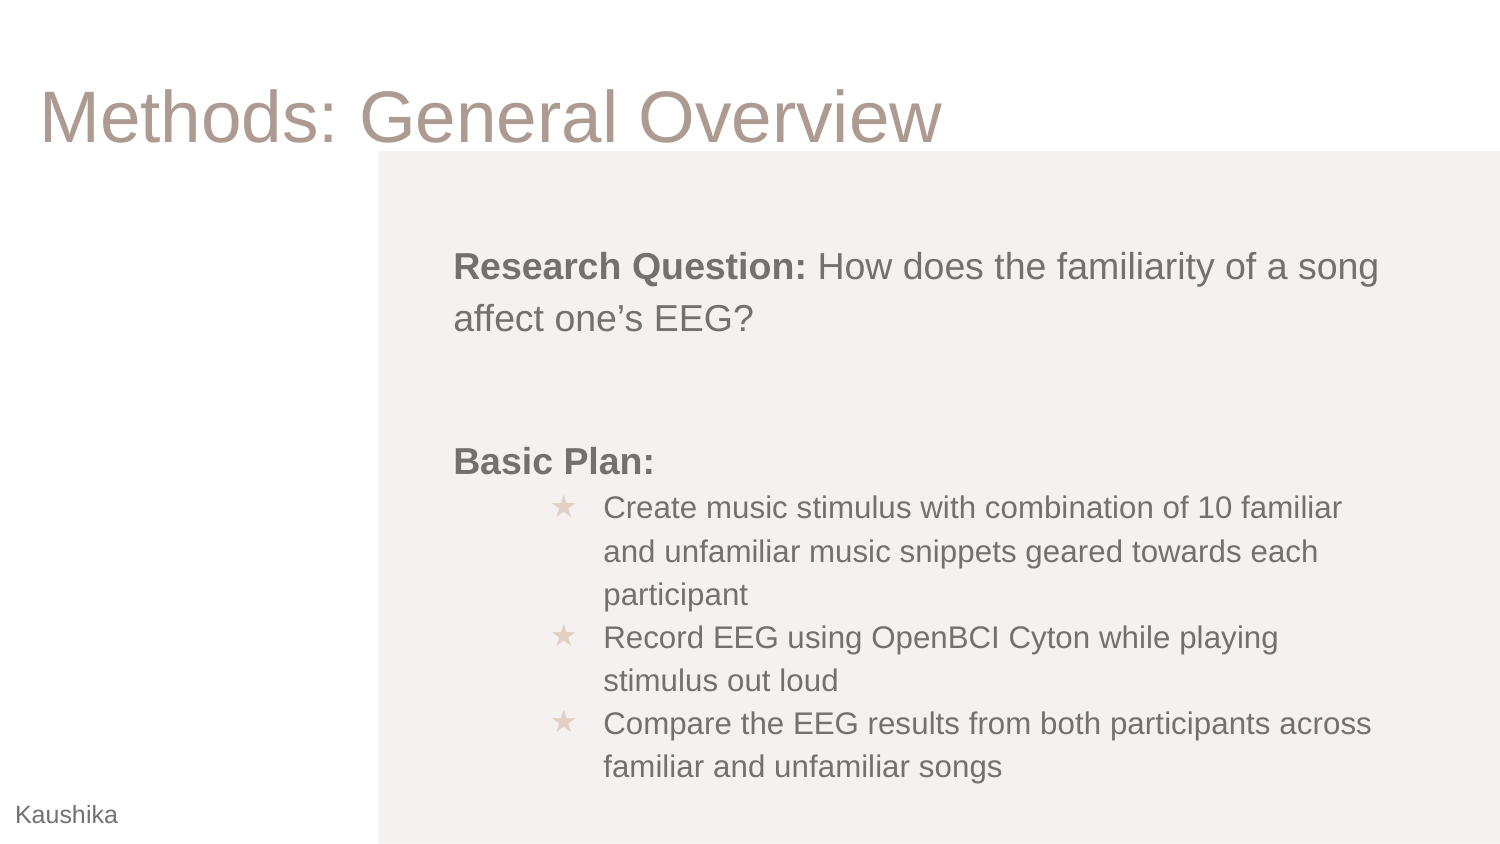

# Methods: General Overview
Research Question: How does the familiarity of a song affect one’s EEG?

Basic Plan:
Create music stimulus with combination of 10 familiar and unfamiliar music snippets geared towards each participant
Record EEG using OpenBCI Cyton while playing stimulus out loud
Compare the EEG results from both participants across familiar and unfamiliar songs
Kaushika